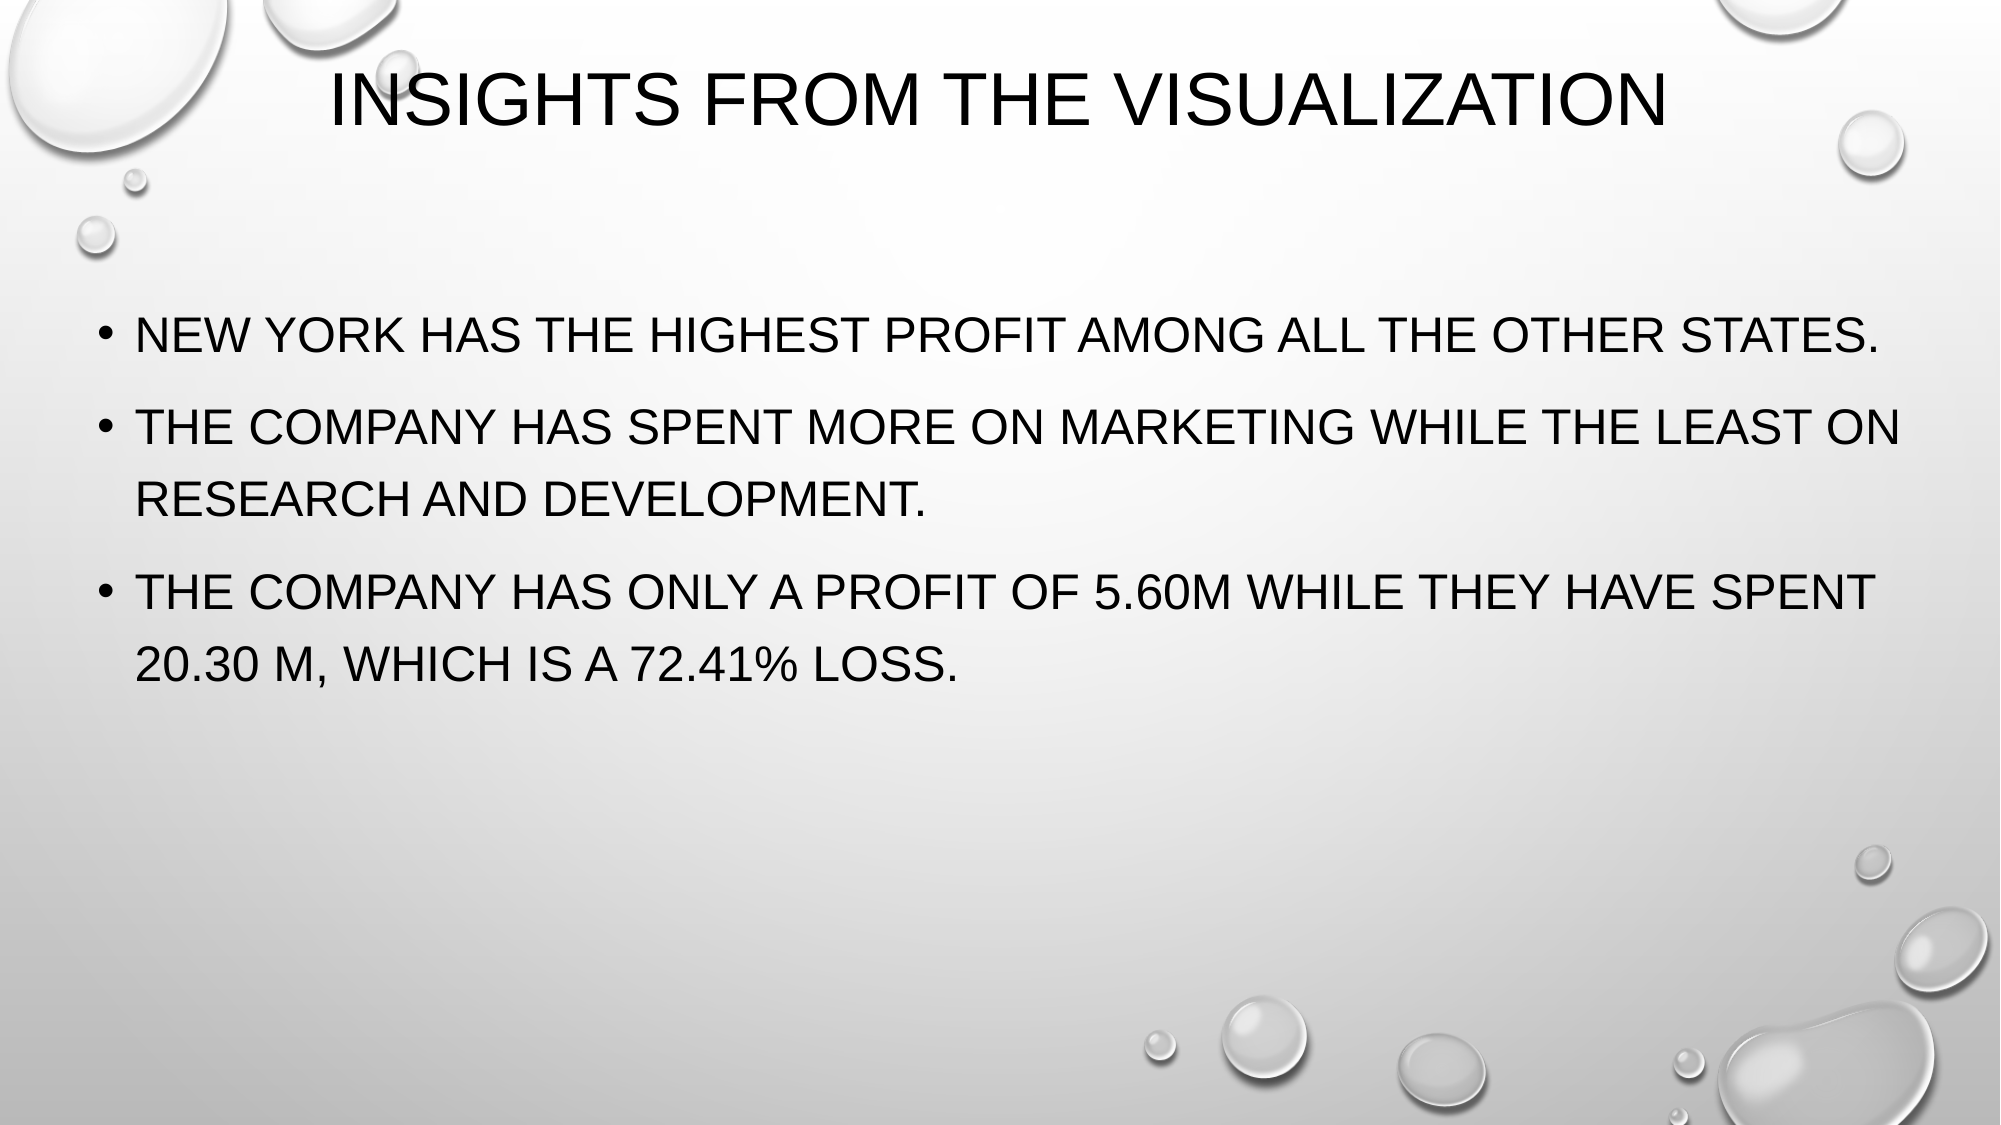

# Insights from the visualization
New York has the highest Profit among all the other States.
The company has spent more on marketing while the least on Research and development.
The company has only a profit of 5.60M while they have spent 20.30 M, which is a 72.41% Loss.